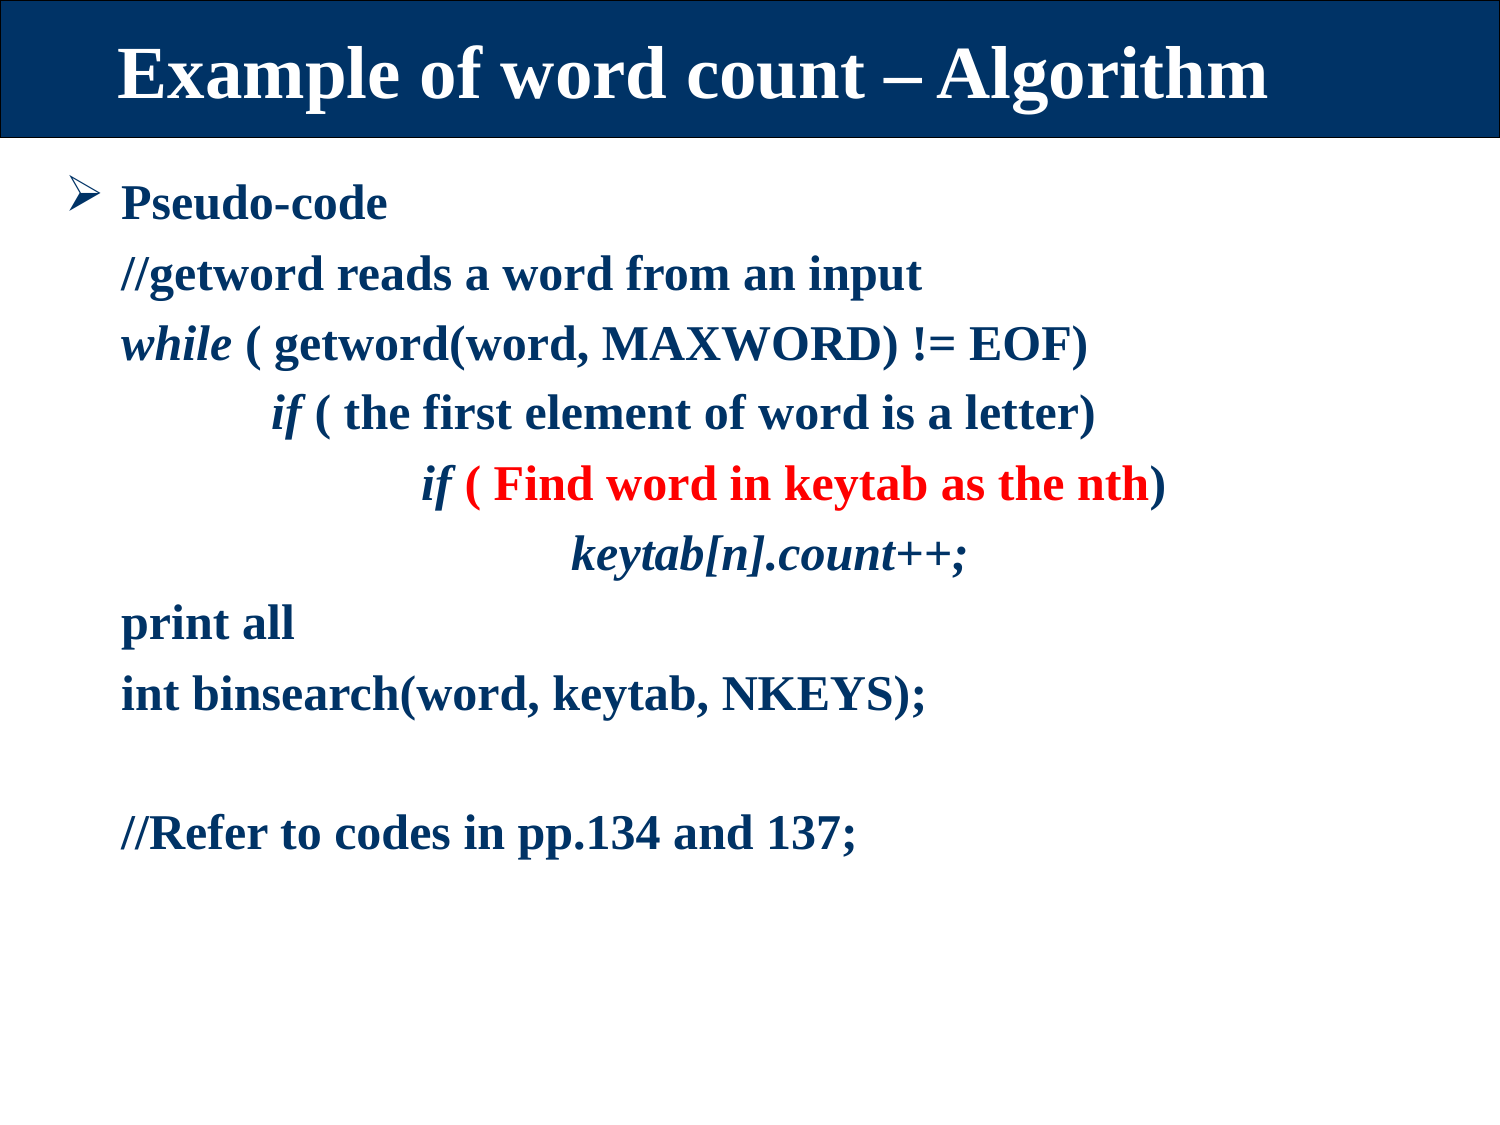

# Example of word count – Algorithm
Pseudo-code
	//getword reads a word from an input
	while ( getword(word, MAXWORD) != EOF)
		if ( the first element of word is a letter)
			if ( Find word in keytab as the nth)
				keytab[n].count++;
	print all
	int binsearch(word, keytab, NKEYS);

	//Refer to codes in pp.134 and 137;